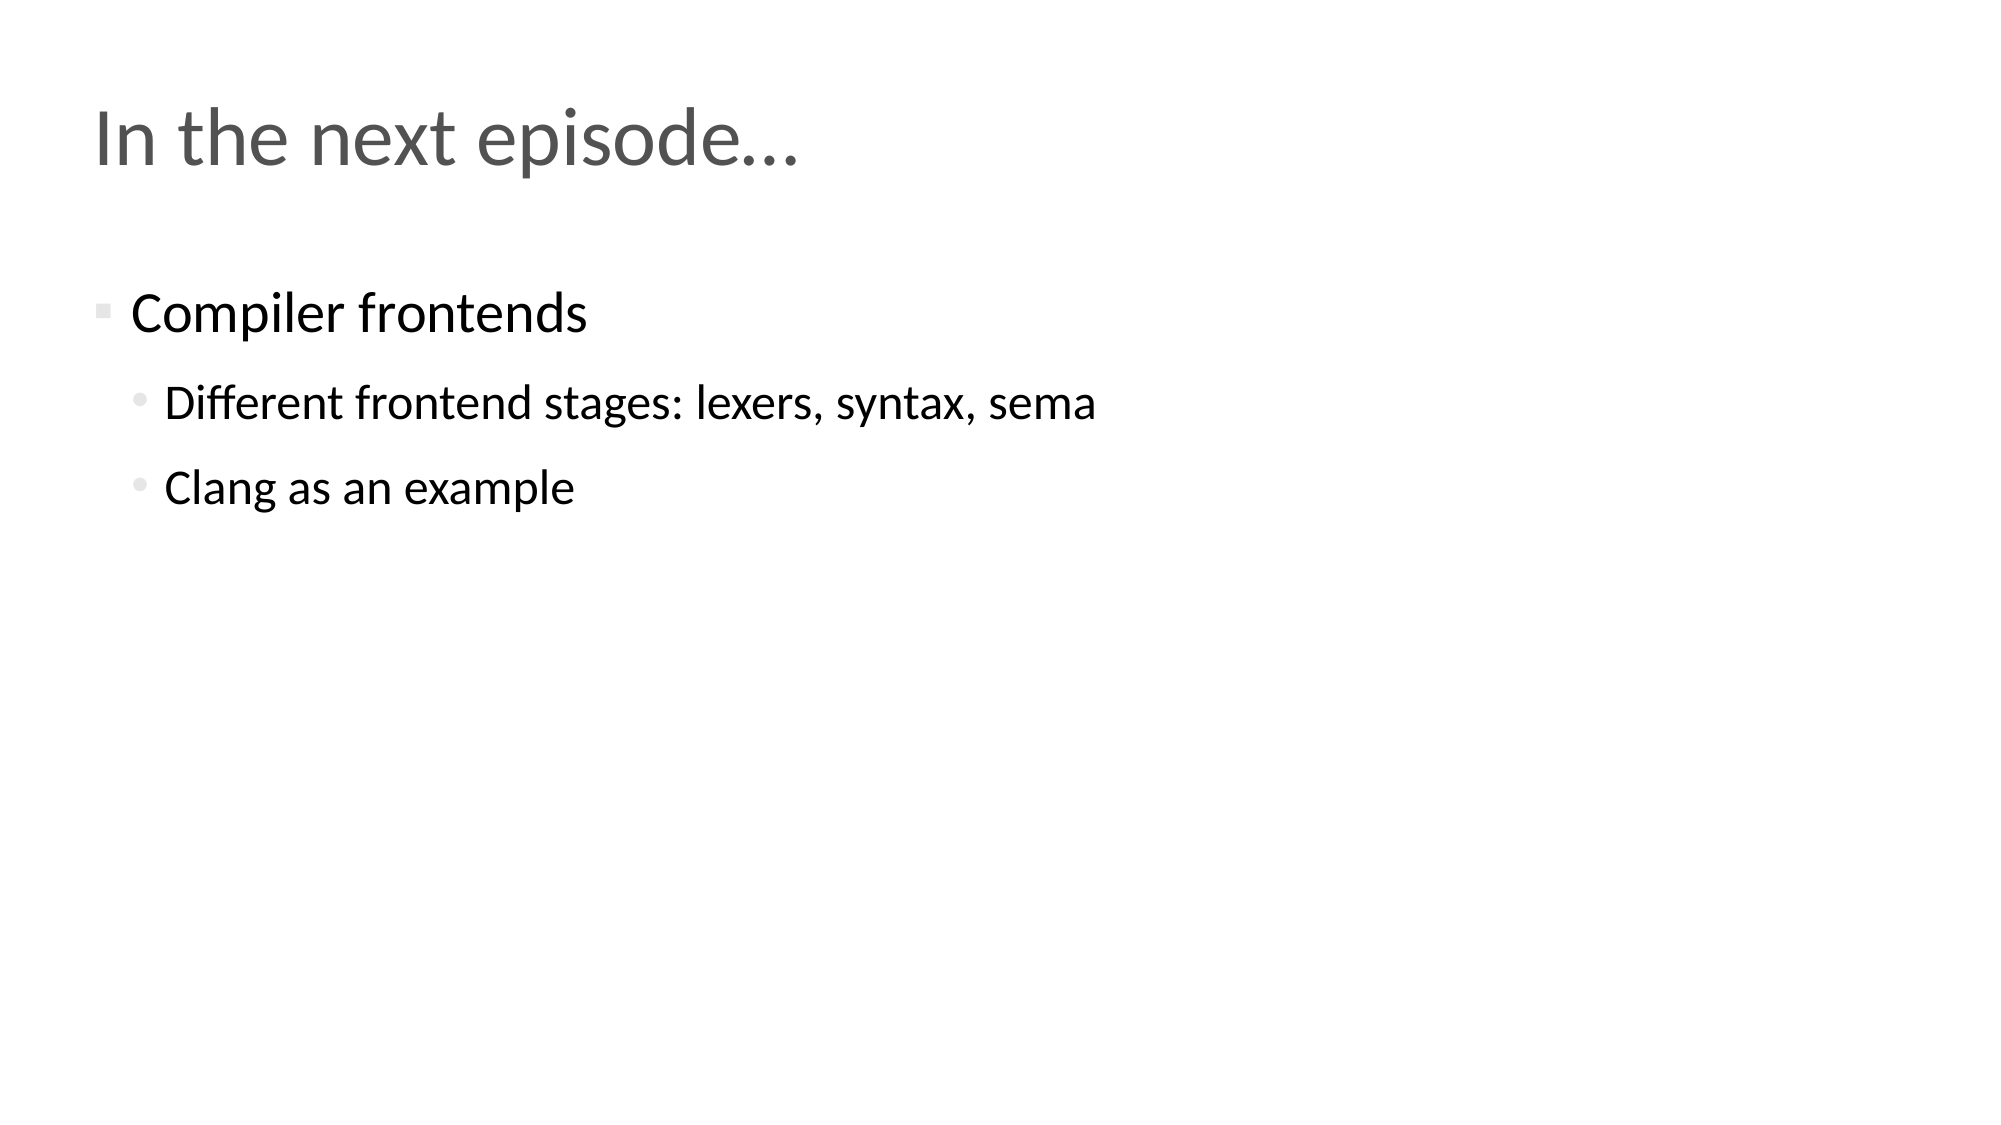

# In the next episode…
Compiler frontends
Different frontend stages: lexers, syntax, sema
Clang as an example